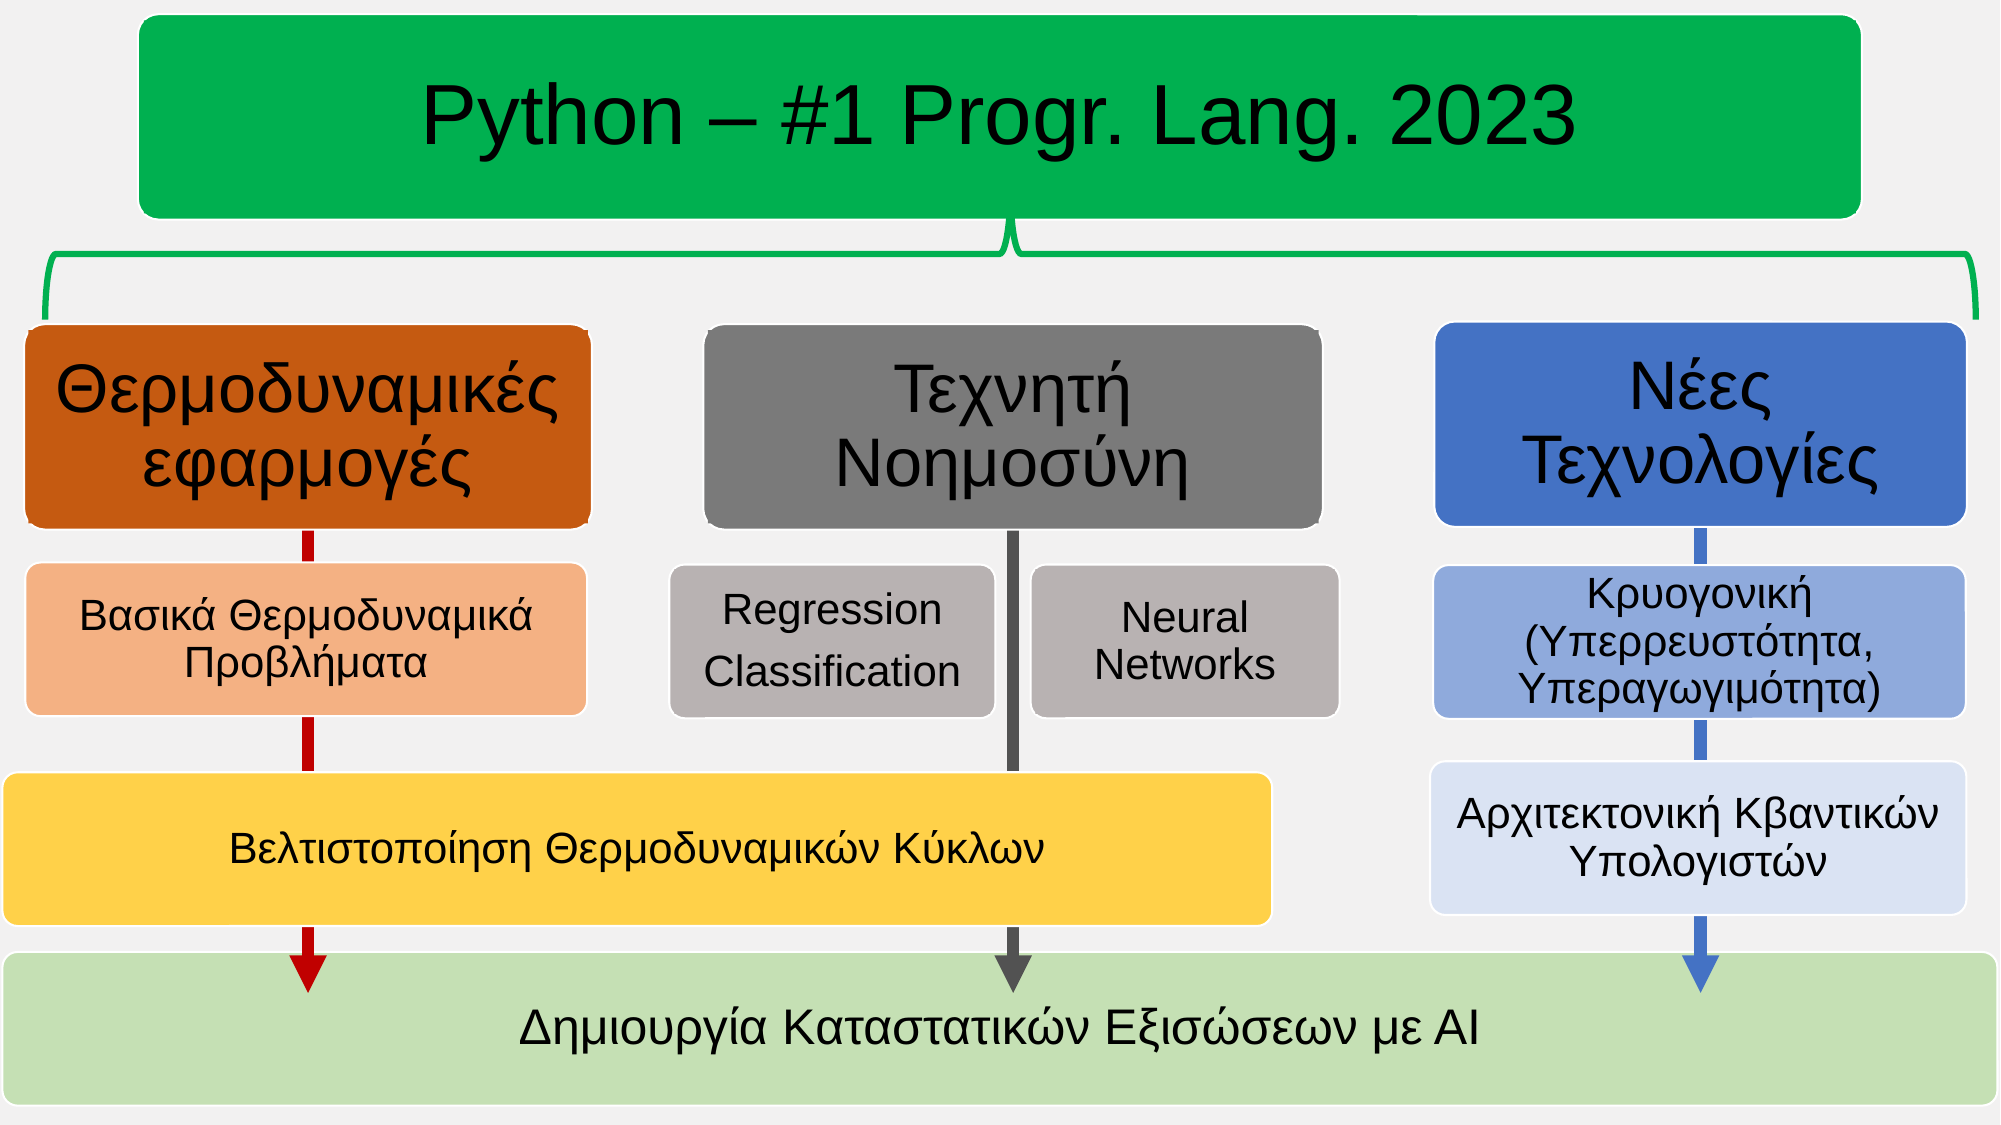

Python – #1 Progr. Lang. 2023

Νέες Τεχνολογίες

Θερμοδυναμικές εφαρμογές

Τεχνητή Νοημοσύνη

Βασικά Θερμοδυναμικά Προβλήματα

Regression
Classification

Neural Networks

Κρυογονική (Υπερρευστότητα, Υπεραγωγιμότητα)

Αρχιτεκτονική Κβαντικών Υπολογιστών

Βελτιστοποίηση Θερμοδυναμικών Κύκλων

Δημιουργία Kαταστατικών Εξισώσεων με ΑΙ